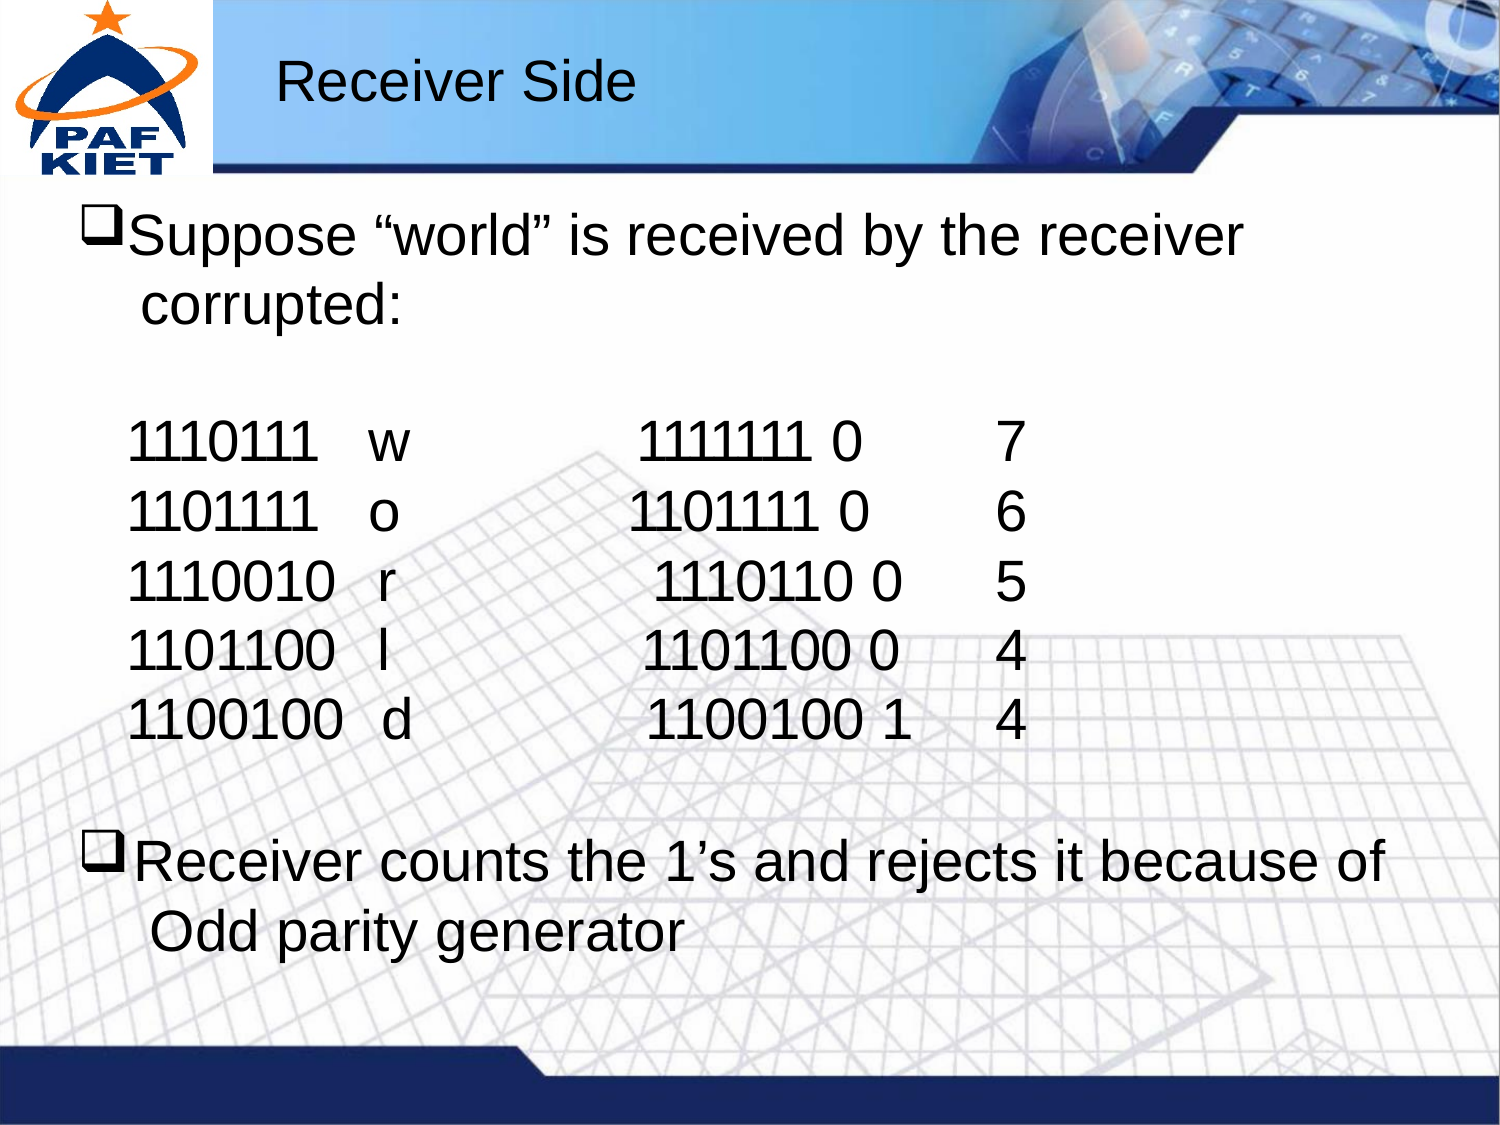

Receiver Side

Suppose “world” is received by the receiver  corrupted:
| 1110111 | w | 1111111 0 | 7 |
| --- | --- | --- | --- |
| 1101111 | o | 1101111 0 | 6 |
| 1110010 | r | 1110110 0 | 5 |
| 1101100 | l | 1101100 0 | 4 |
| 1100100 | d | 1100100 1 | 4 |
Receiver counts the 1’s and rejects it because of  Odd parity generator